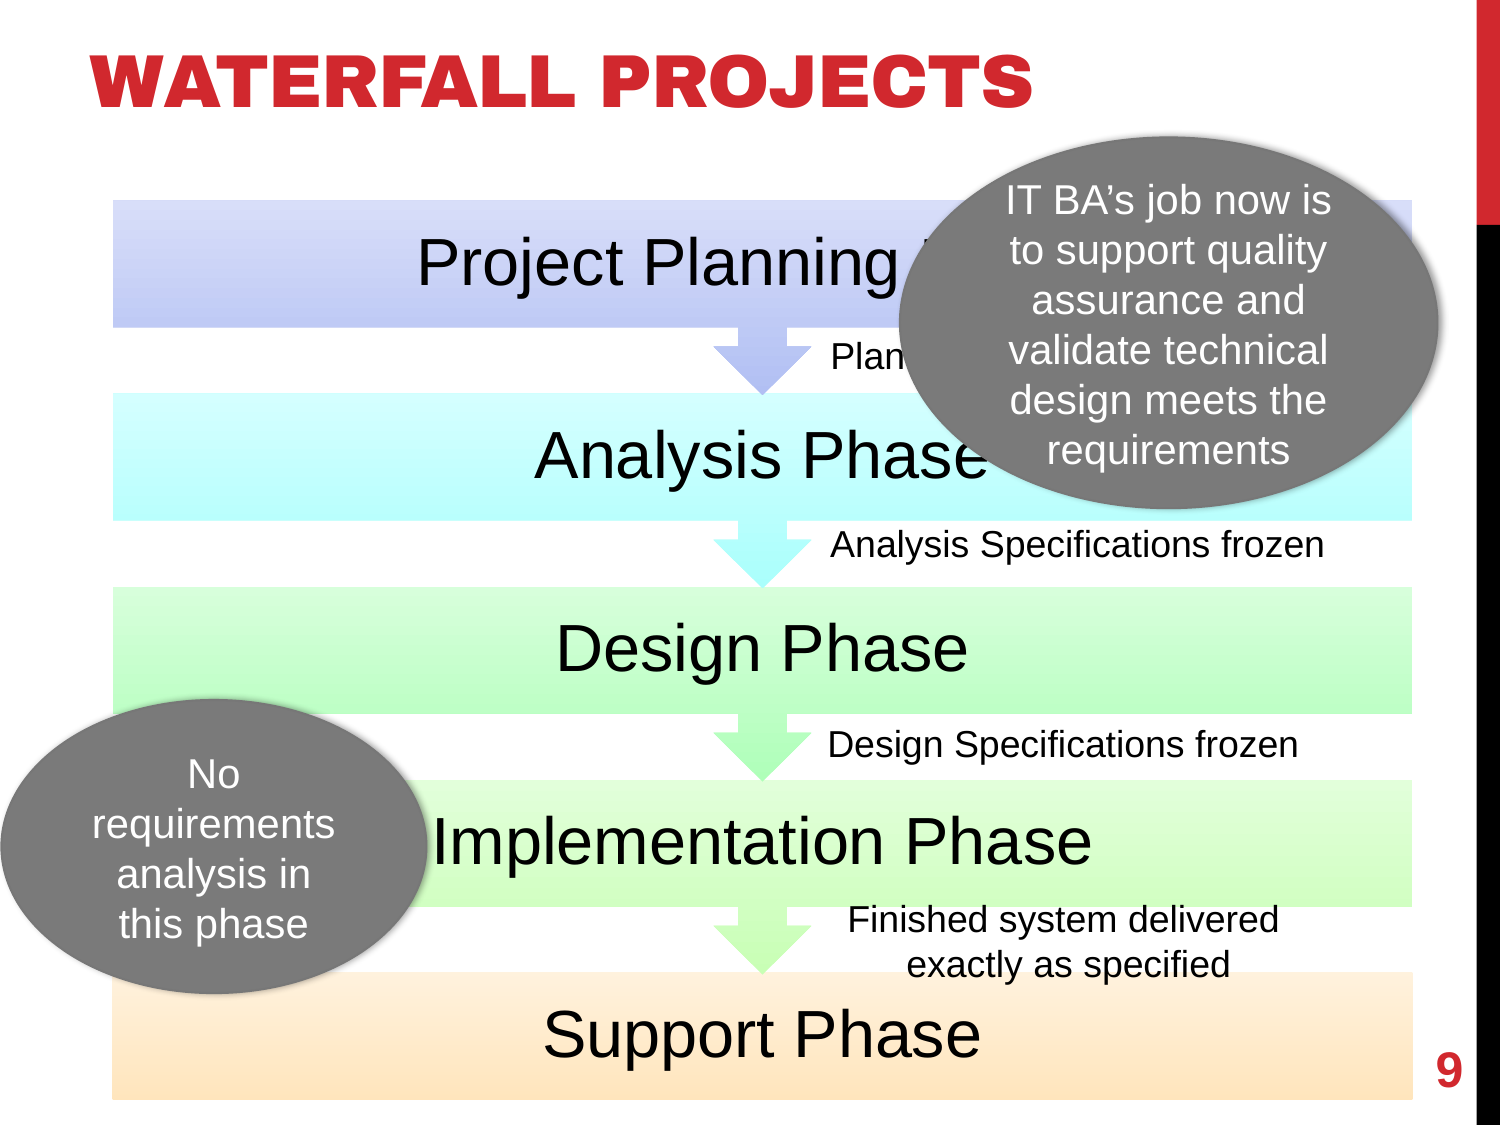

Waterfall Projects
IT BA’s job now is to support quality assurance and validate technical design meets the requirements
Support Phase
Implementation Phase
Design Phase
Analysis Phase
Project Planning Phase
Planning Specifications frozen
Analysis Specifications frozen
No requirements analysis in this phase
Design Specifications frozen
Finished system delivered
exactly as specified
9